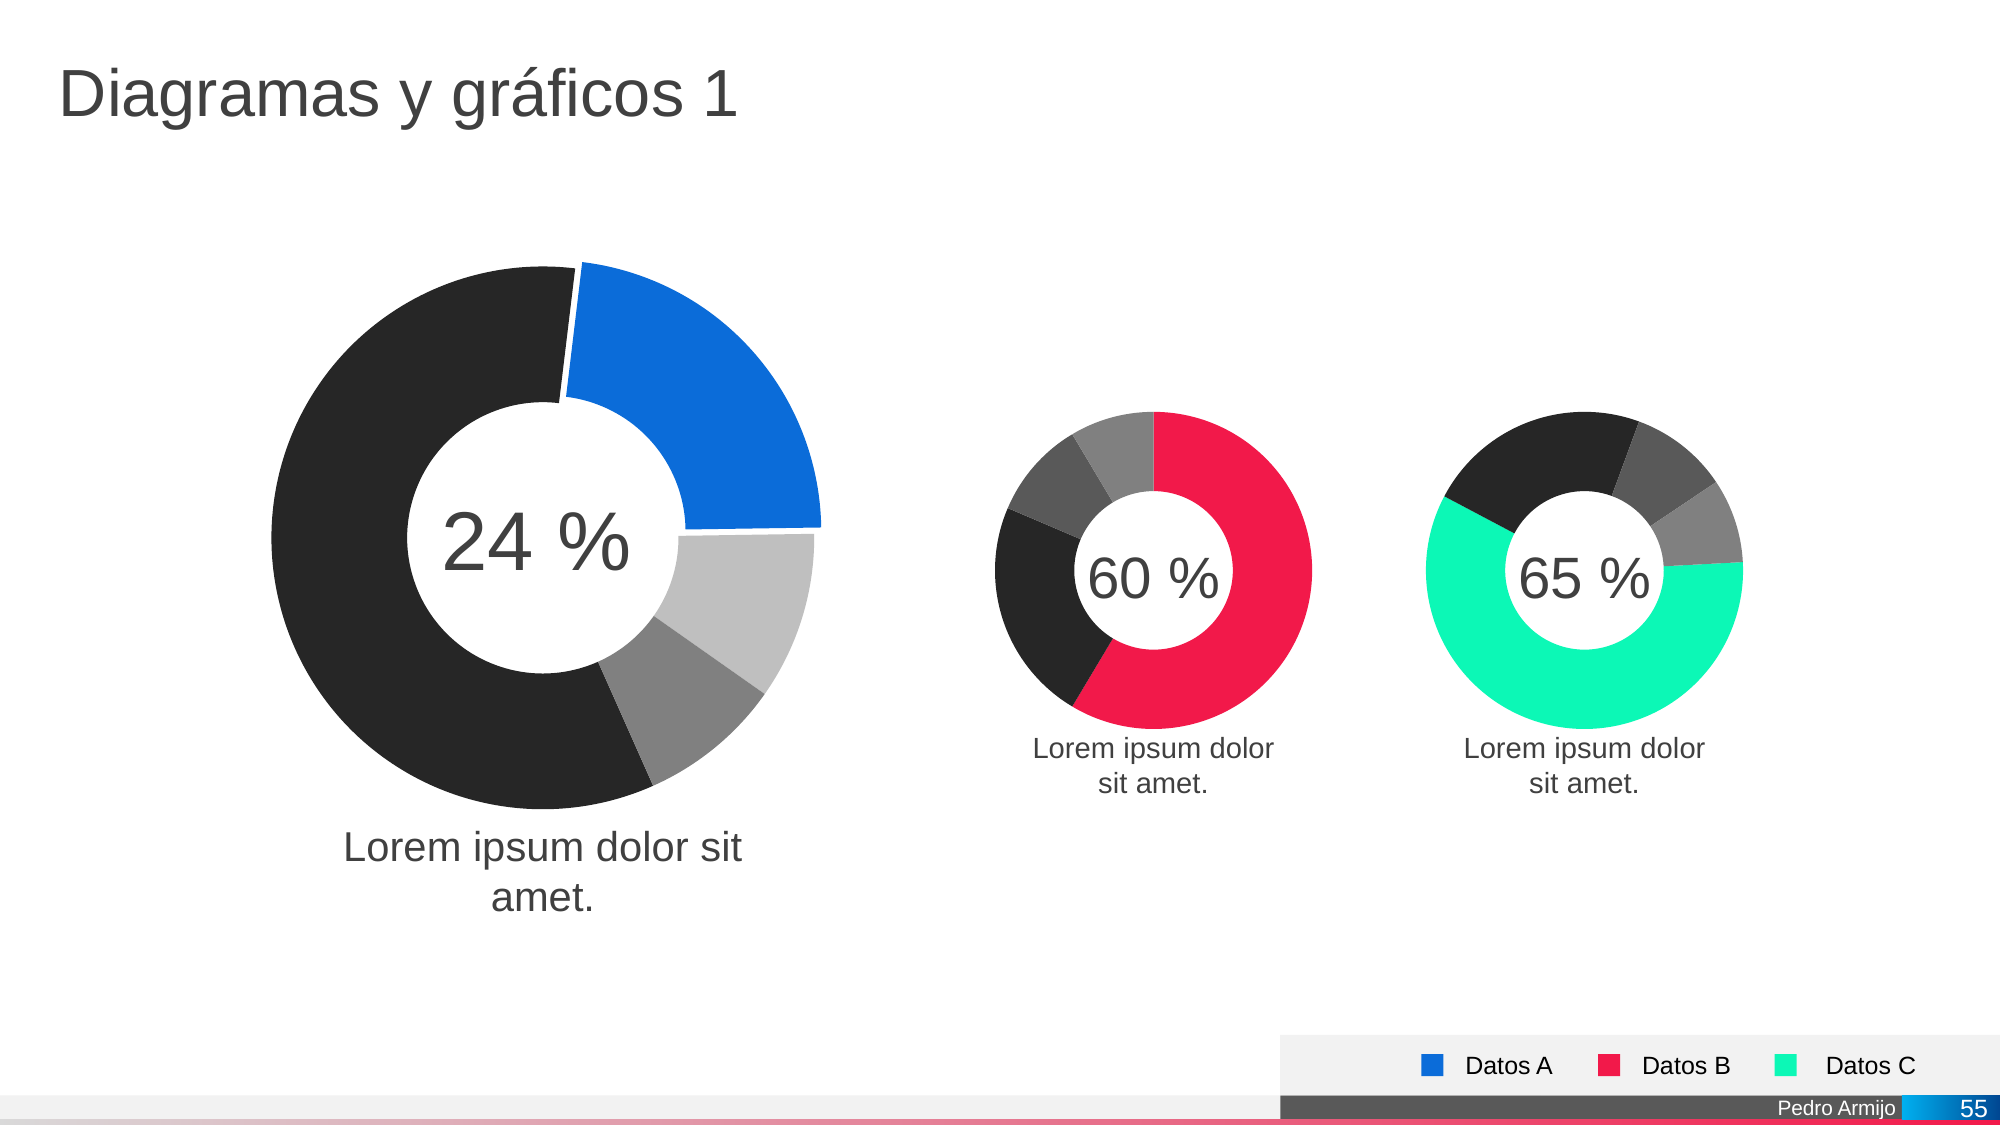

# Diagramas y gráficos 1

### Chart

| Category | Ventas |
|---|---|
| 1.er trimestre | 8.2 |
| 2.º trimestre | 3.2 |
| 3.er trimestre | 1.4 |
| 4.º trimestre | 1.2 |

### Chart

| Category | Ventas |
|---|---|
| 1.er trimestre | 8.2 |
| 2.º trimestre | 3.2 |
| 3.er trimestre | 1.4 |
| 4.º trimestre | 1.2 |

### Chart

| Category | Ventas |
|---|---|
| 1.er trimestre | 8.2 |
| 2.º trimestre | 3.2 |
| 3.er trimestre | 1.4 |
| 4.º trimestre | 1.2 |
24 %
60 %
65 %
Lorem ipsum dolor
sit amet.
Lorem ipsum dolor
sit amet.
Lorem ipsum dolor sit amet.

Datos A
Datos B
Datos C

55